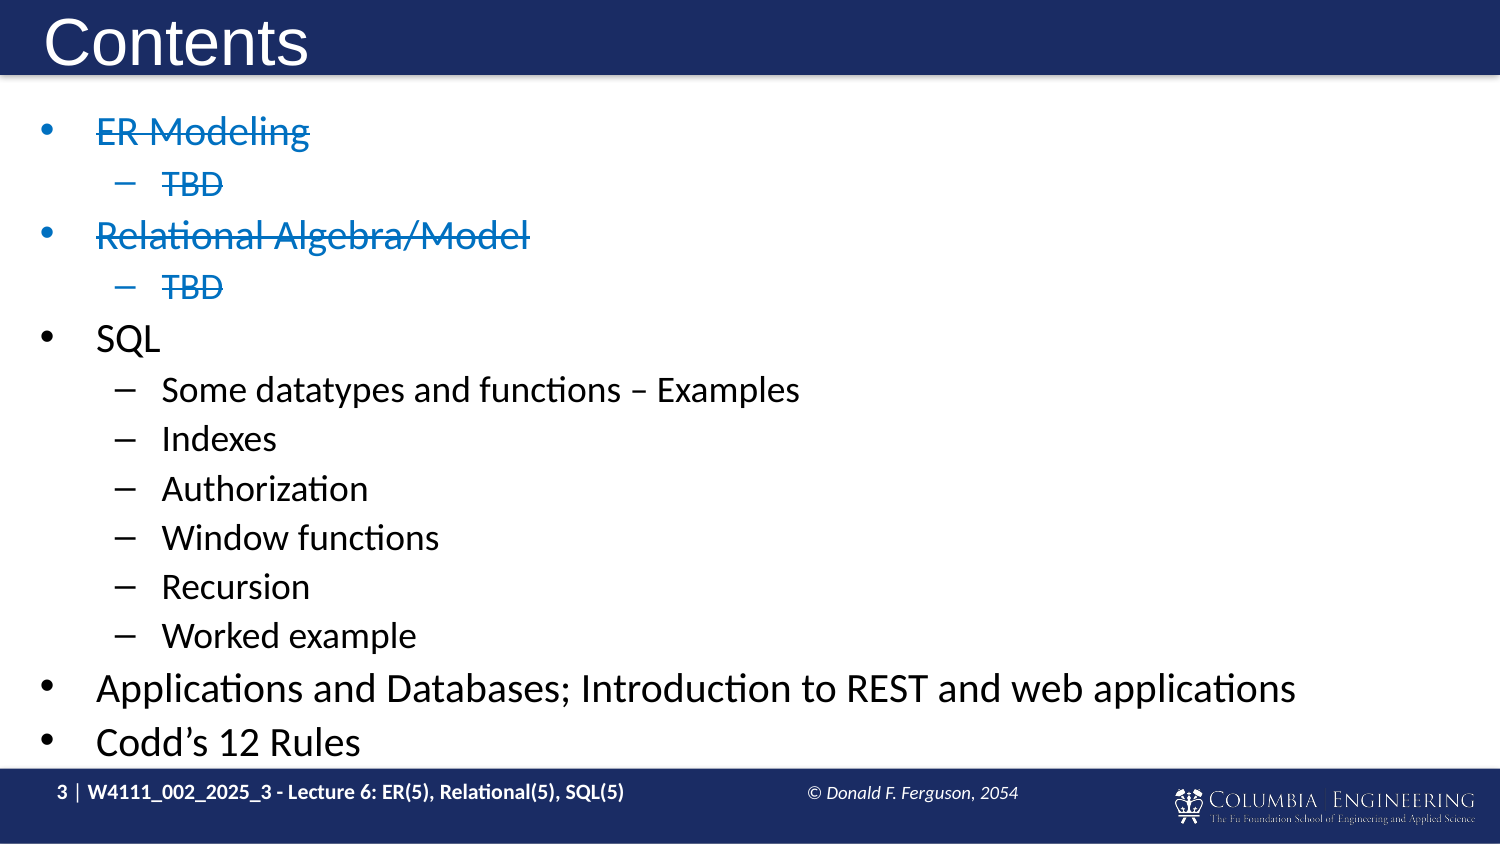

# Contents
ER Modeling
TBD
Relational Algebra/Model
TBD
SQL
Some datatypes and functions – Examples
Indexes
Authorization
Window functions
Recursion
Worked example
Applications and Databases; Introduction to REST and web applications
Codd’s 12 Rules